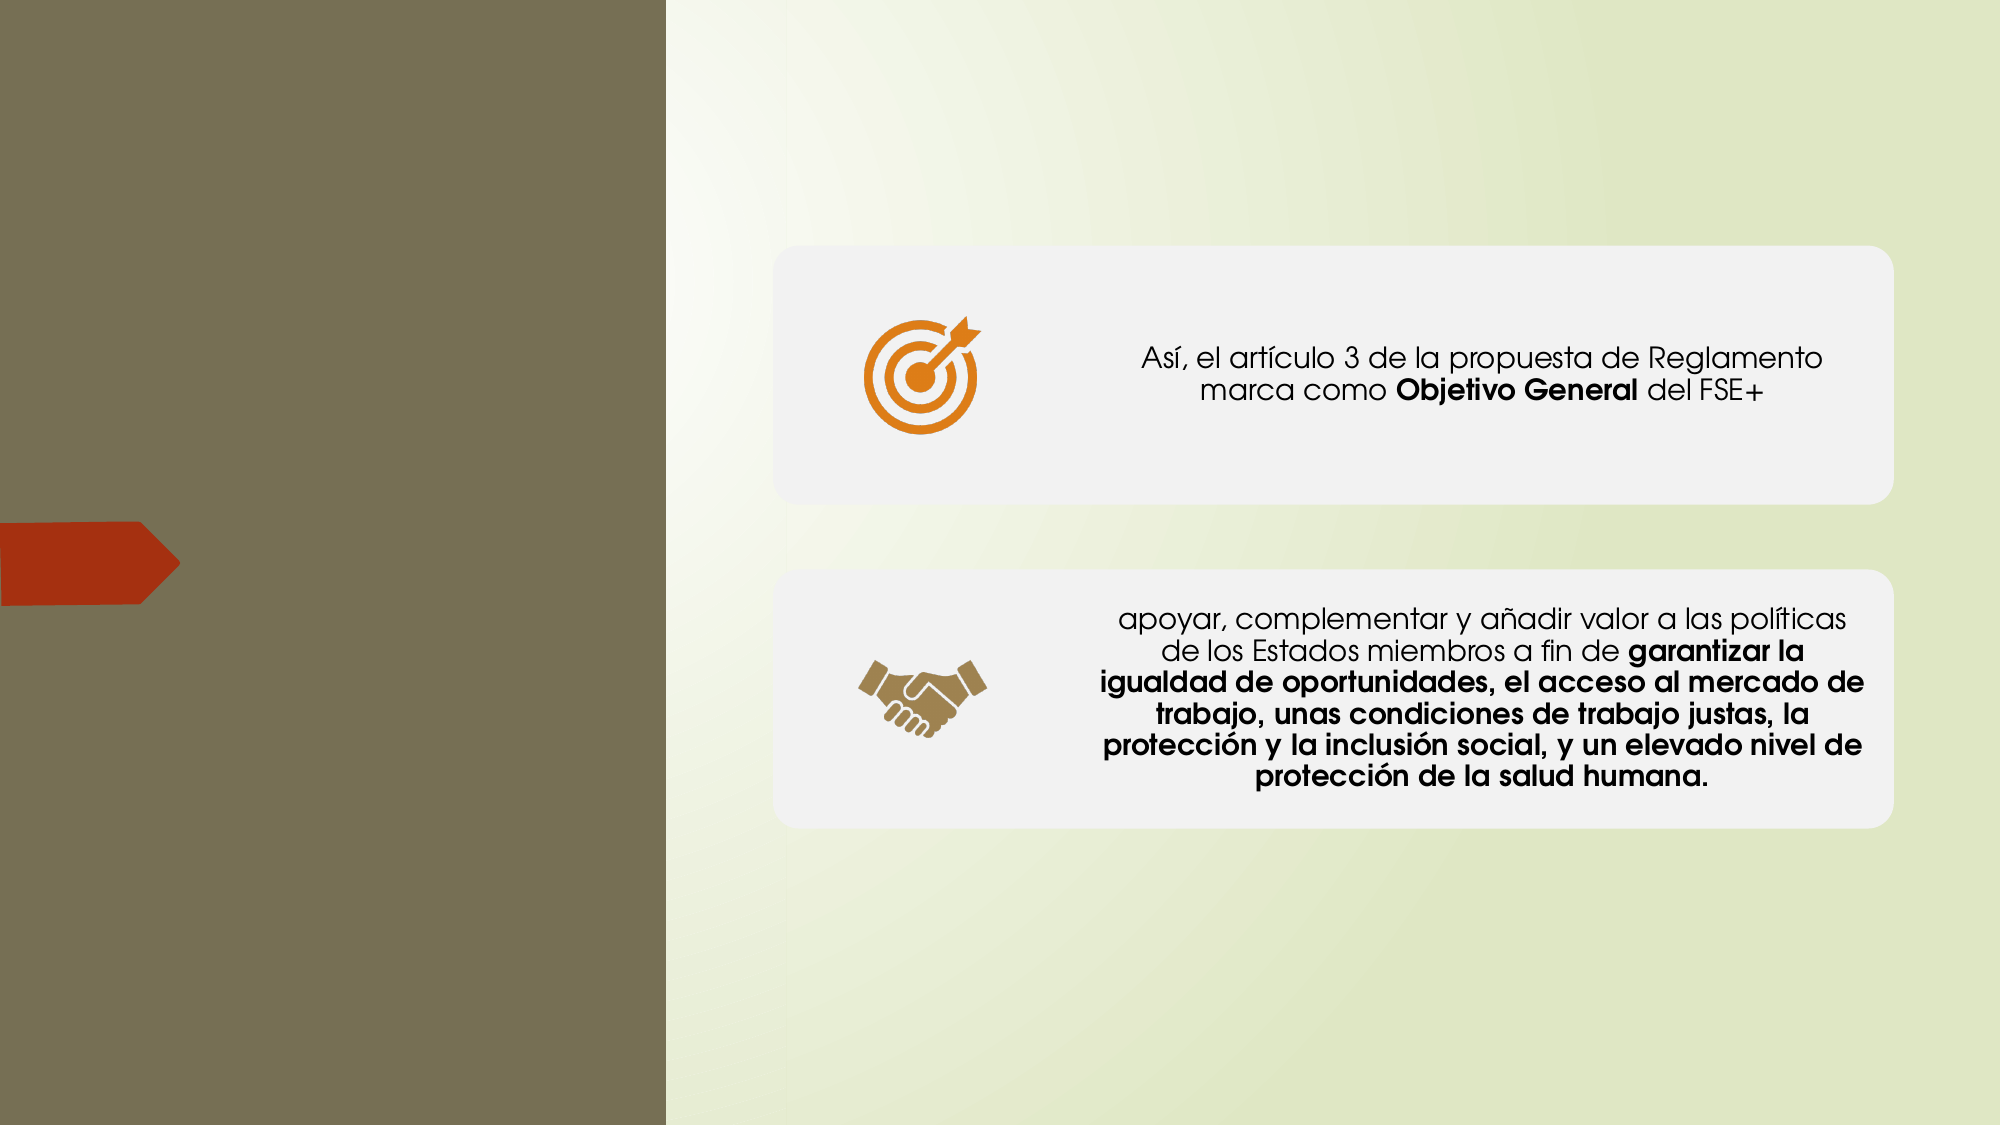

Así, el artículo 3 de la propuesta de Reglamento marca como Objetivo General del FSE+
apoyar, complementar y añadir valor a las políticas de los Estados miembros a fin de garantizar la igualdad de oportunidades, el acceso al mercado de trabajo, unas condiciones de trabajo justas, la protección y la inclusión social, y un elevado nivel de protección de la salud humana.